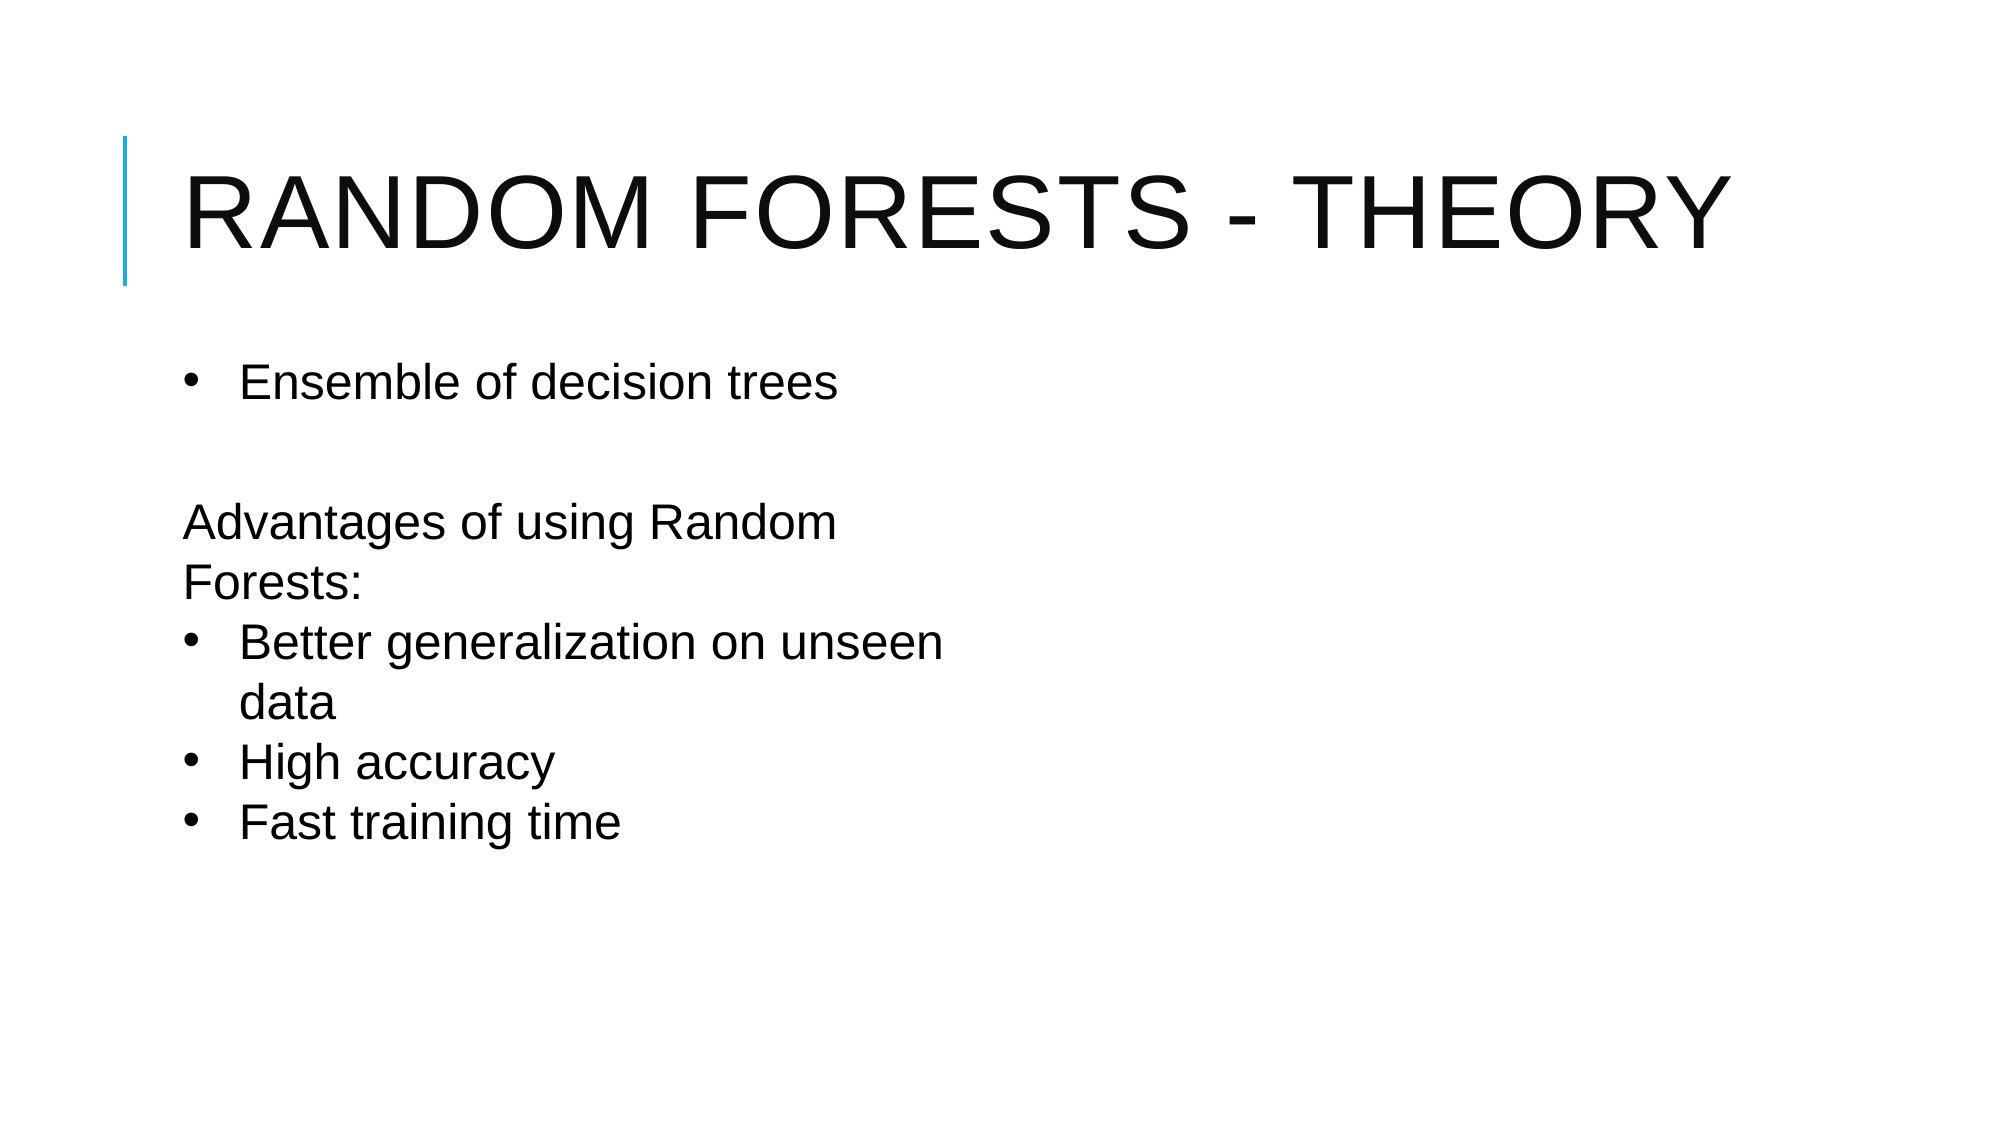

# Random forests - theory
Ensemble of decision trees
Advantages of using Random Forests:
Better generalization on unseen data
High accuracy
Fast training time